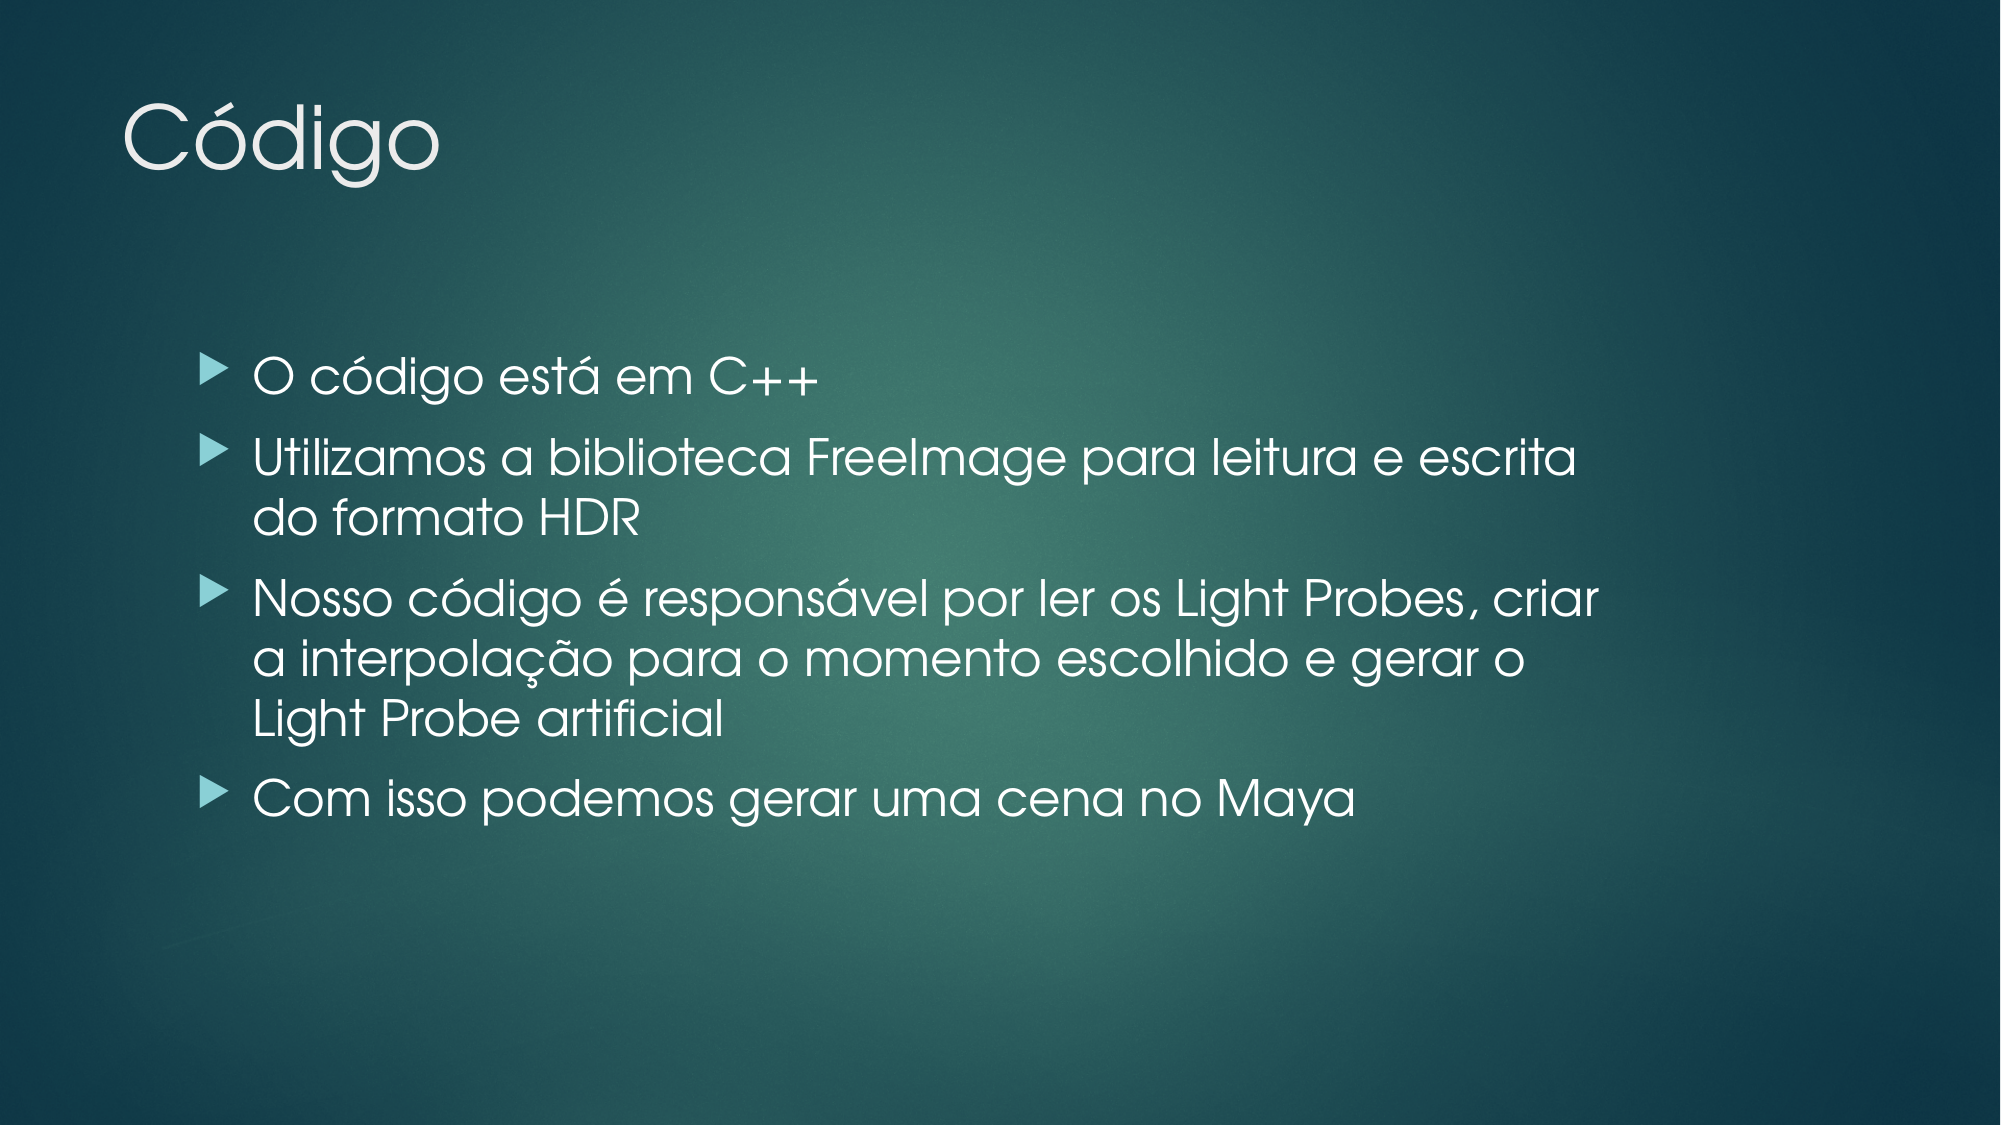

# Código
O código está em C++
Utilizamos a biblioteca FreeImage para leitura e escrita do formato HDR
Nosso código é responsável por ler os Light Probes, criar a interpolação para o momento escolhido e gerar o Light Probe artificial
Com isso podemos gerar uma cena no Maya